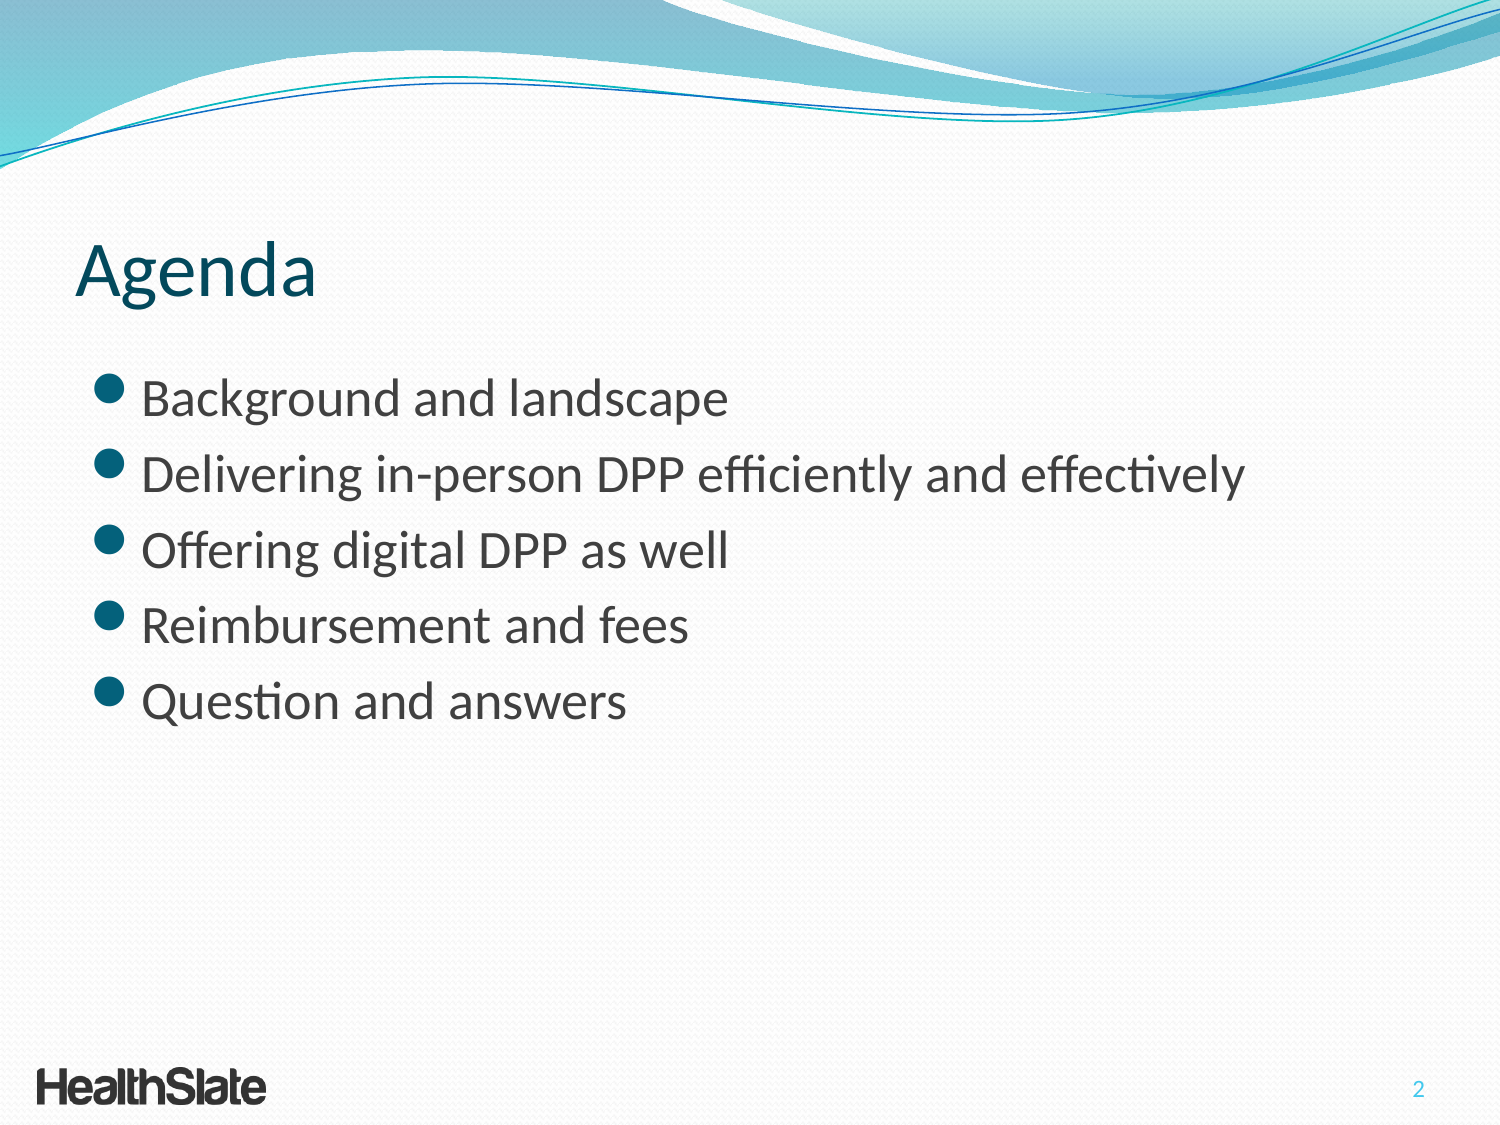

# Agenda
Background and landscape
Delivering in-person DPP efficiently and effectively
Offering digital DPP as well
Reimbursement and fees
Question and answers
2